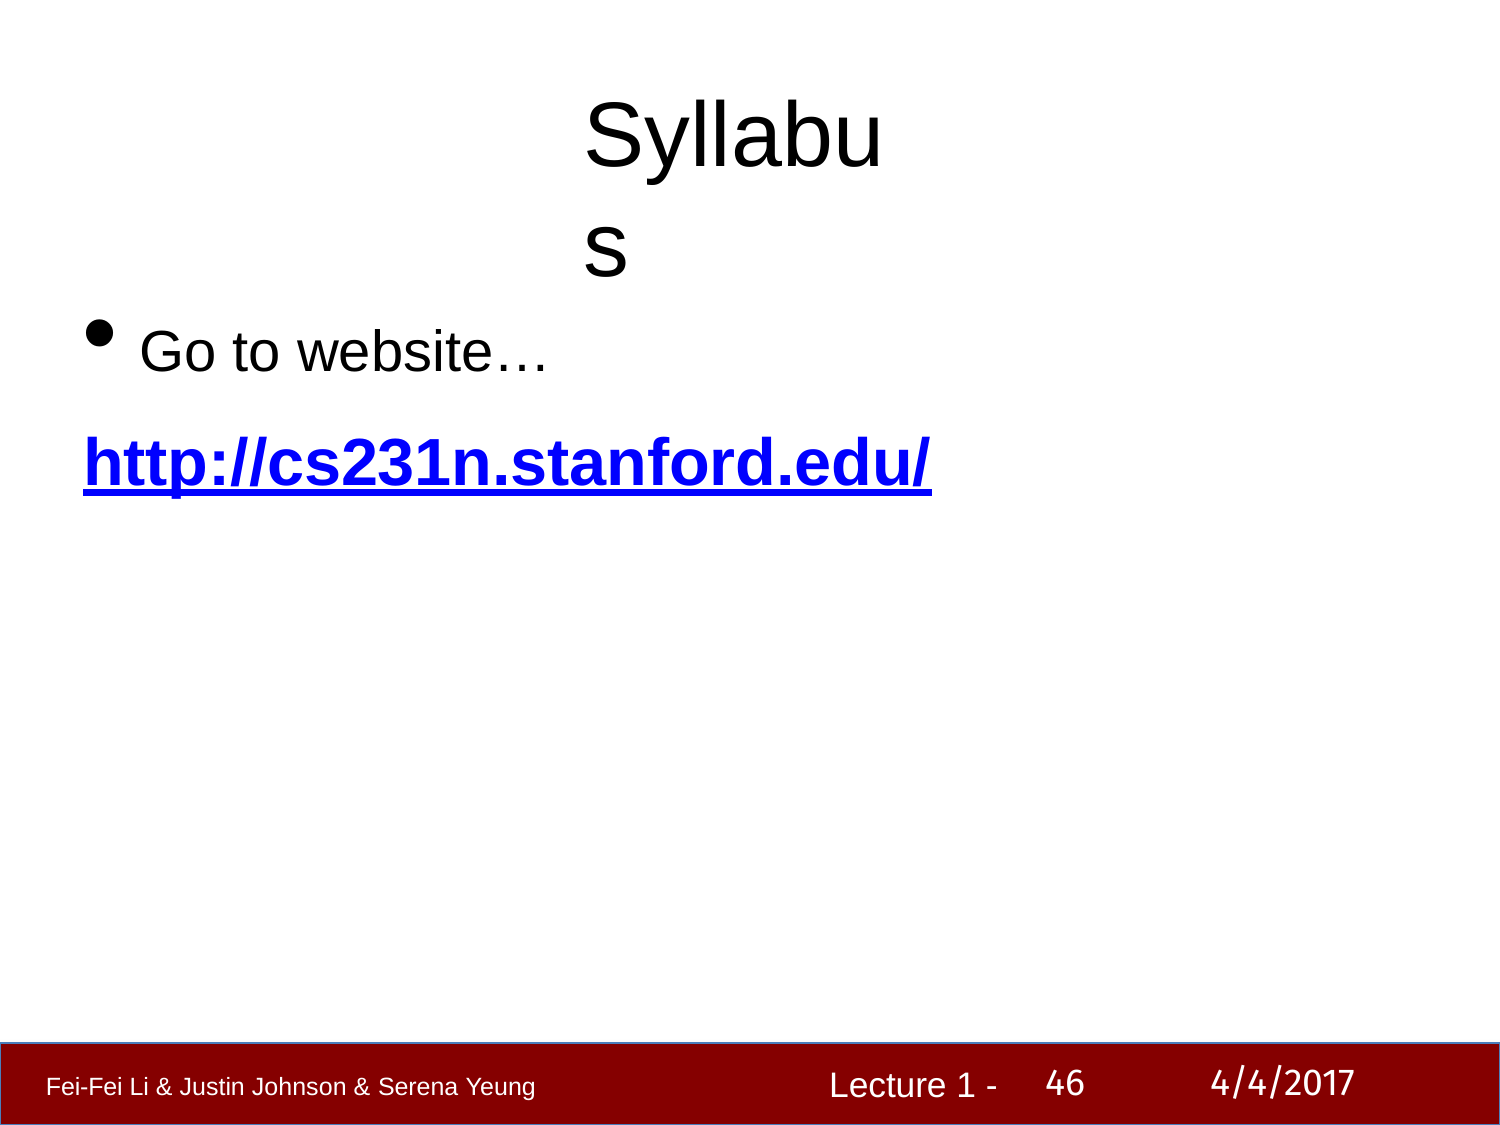

# Syllabus
Go to website…
http://cs231n.stanford.edu/
46
4/4/2017
Lecture 1 -
Fei-Fei Li & Justin Johnson & Serena Yeung